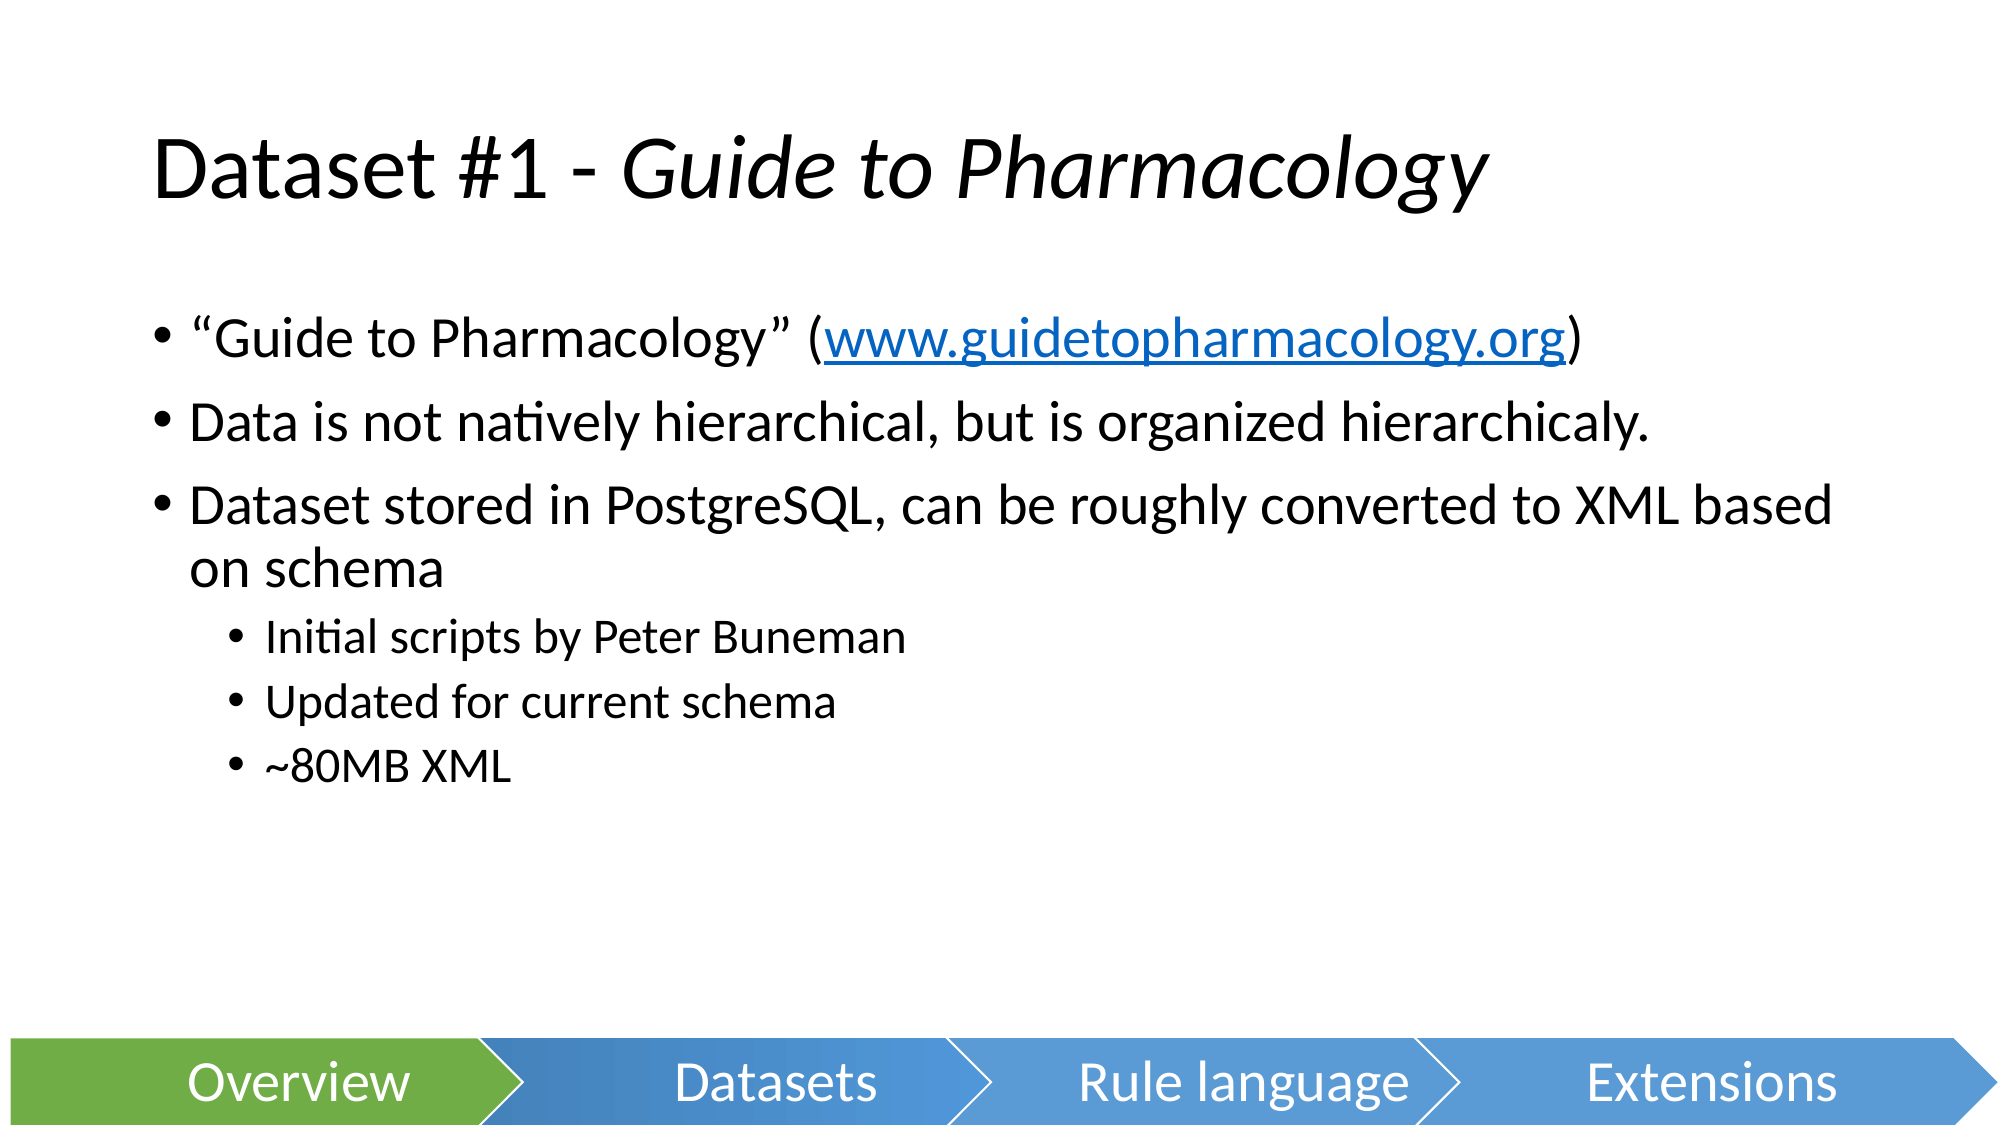

# Dataset #1 - Guide to Pharmacology
“Guide to Pharmacology” (www.guidetopharmacology.org)
Data is not natively hierarchical, but is organized hierarchicaly.
Dataset stored in PostgreSQL, can be roughly converted to XML based on schema
Initial scripts by Peter Buneman
Updated for current schema
~80MB XML
Overview
Datasets
Rule language
Extensions